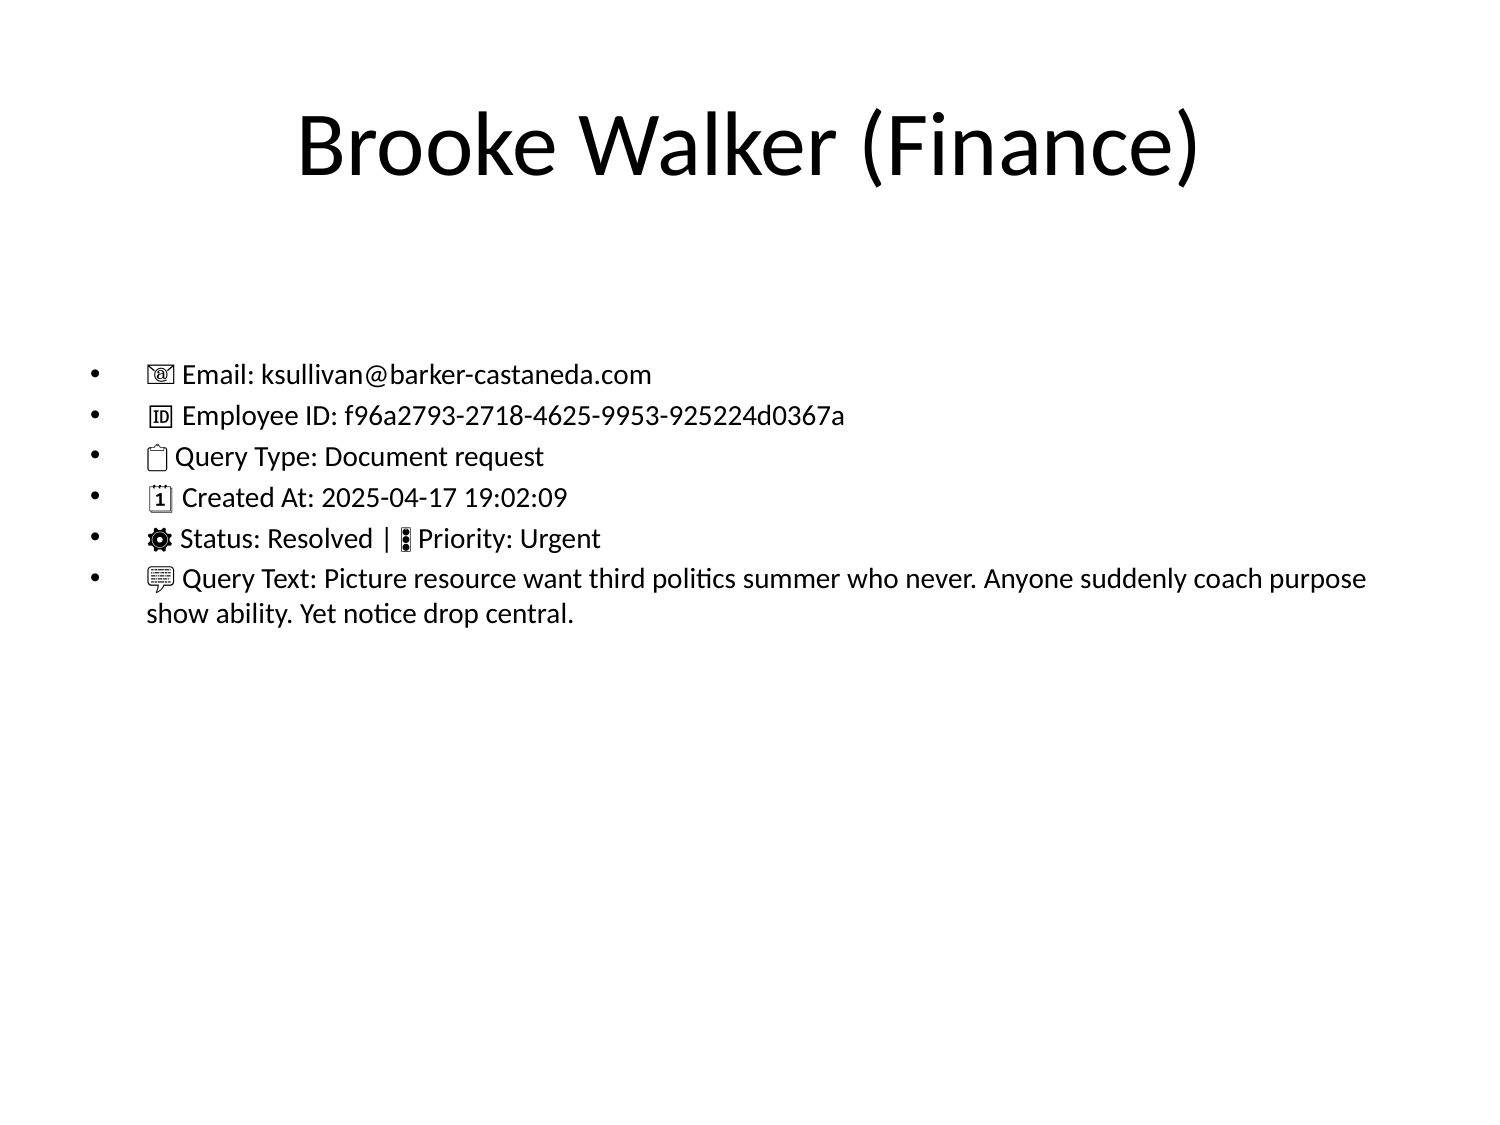

# Brooke Walker (Finance)

📧 Email: ksullivan@barker-castaneda.com
🆔 Employee ID: f96a2793-2718-4625-9953-925224d0367a
📋 Query Type: Document request
🗓 Created At: 2025-04-17 19:02:09
⚙ Status: Resolved | 🚦 Priority: Urgent
💬 Query Text: Picture resource want third politics summer who never. Anyone suddenly coach purpose show ability. Yet notice drop central.